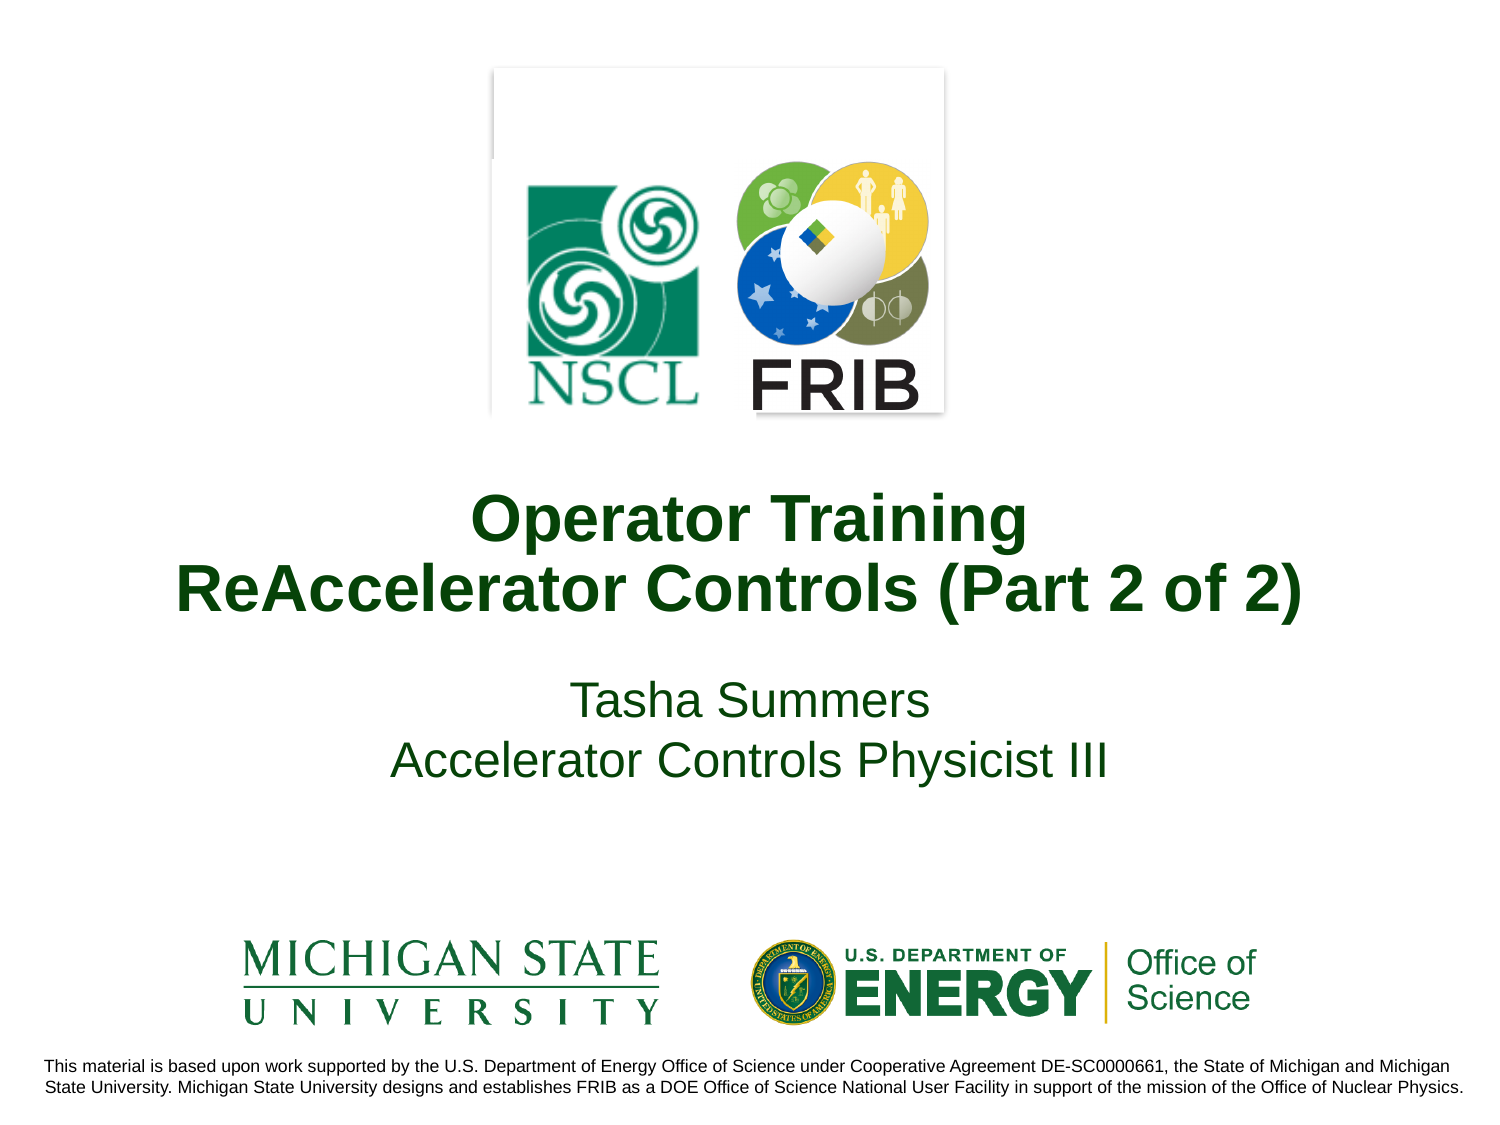

# Operator Training ReAccelerator Controls (Part 2 of 2)
Tasha Summers
Accelerator Controls Physicist III